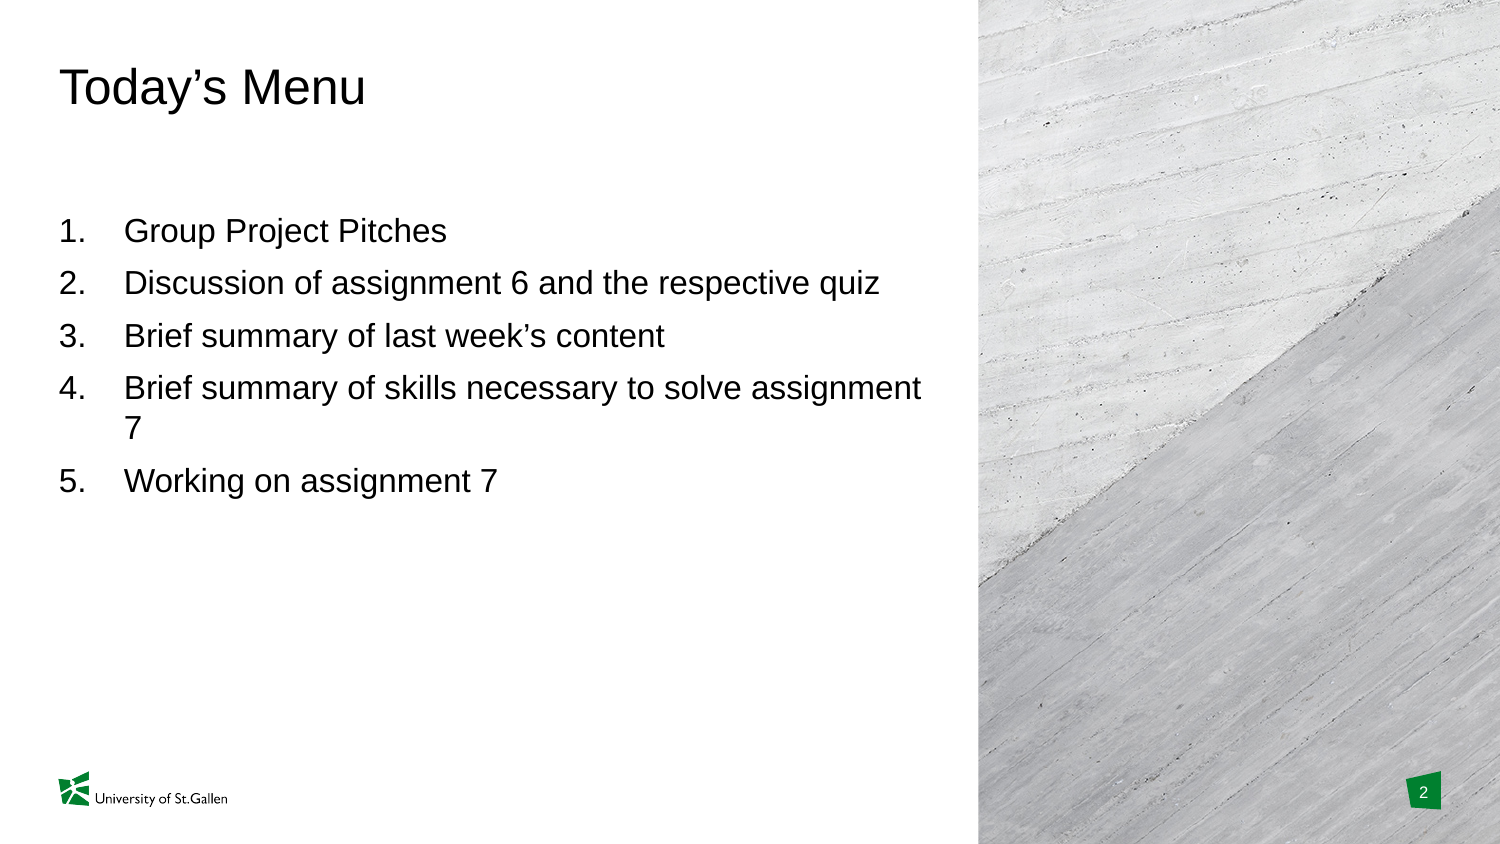

# Today’s Menu
Group Project Pitches
Discussion of assignment 6 and the respective quiz
Brief summary of last week’s content
Brief summary of skills necessary to solve assignment 7
Working on assignment 7

2